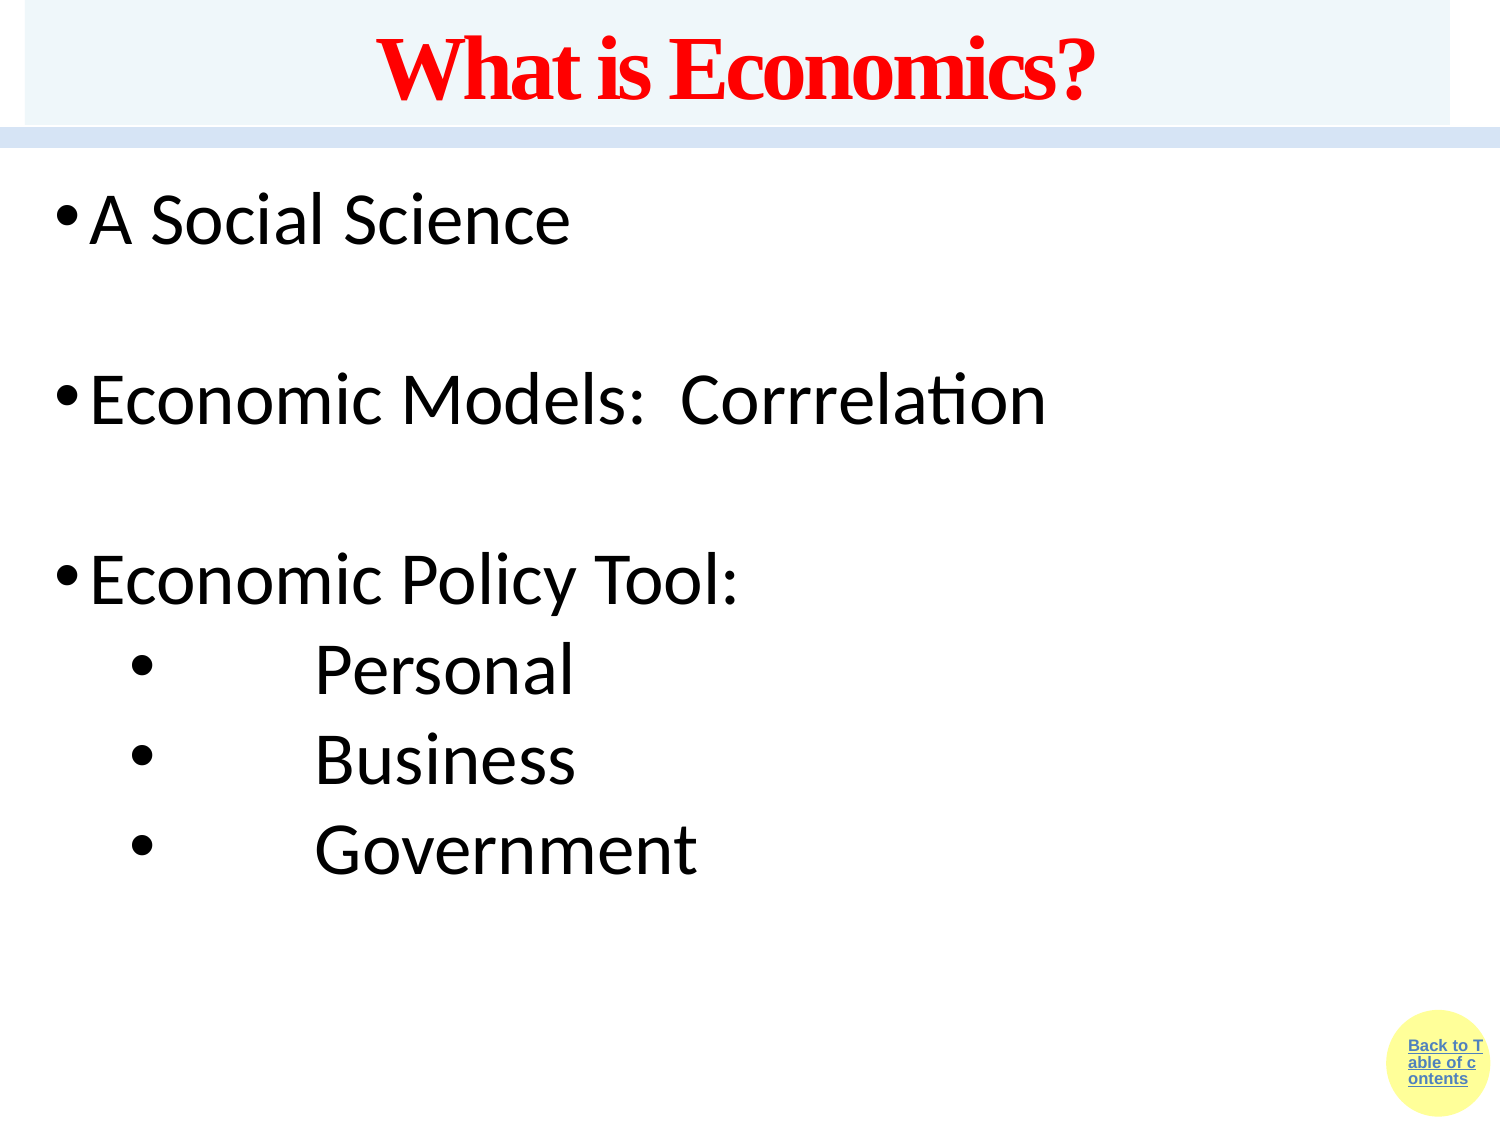

# What is Economics?
A Social Science

Economic Models:  Corrrelation

Economic Policy Tool:
	Personal
	Business
	Government